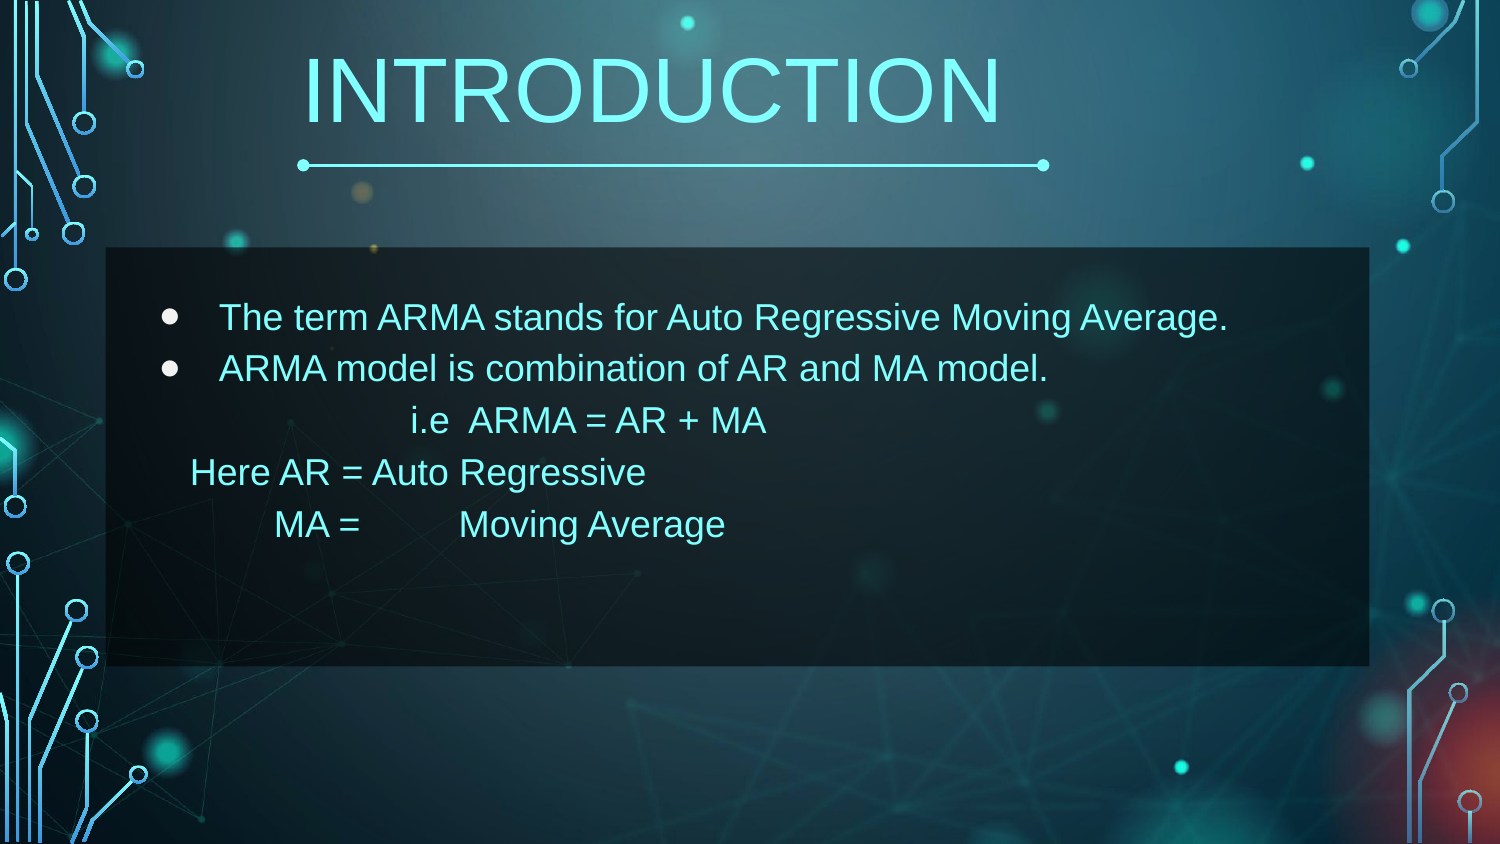

# INTRODUCTION
The term ARMA stands for Auto Regressive Moving Average.
ARMA model is combination of AR and MA model.
                        i.e  ARMA = AR + MA
   Here AR = Auto Regressive
           MA = 	Moving Average